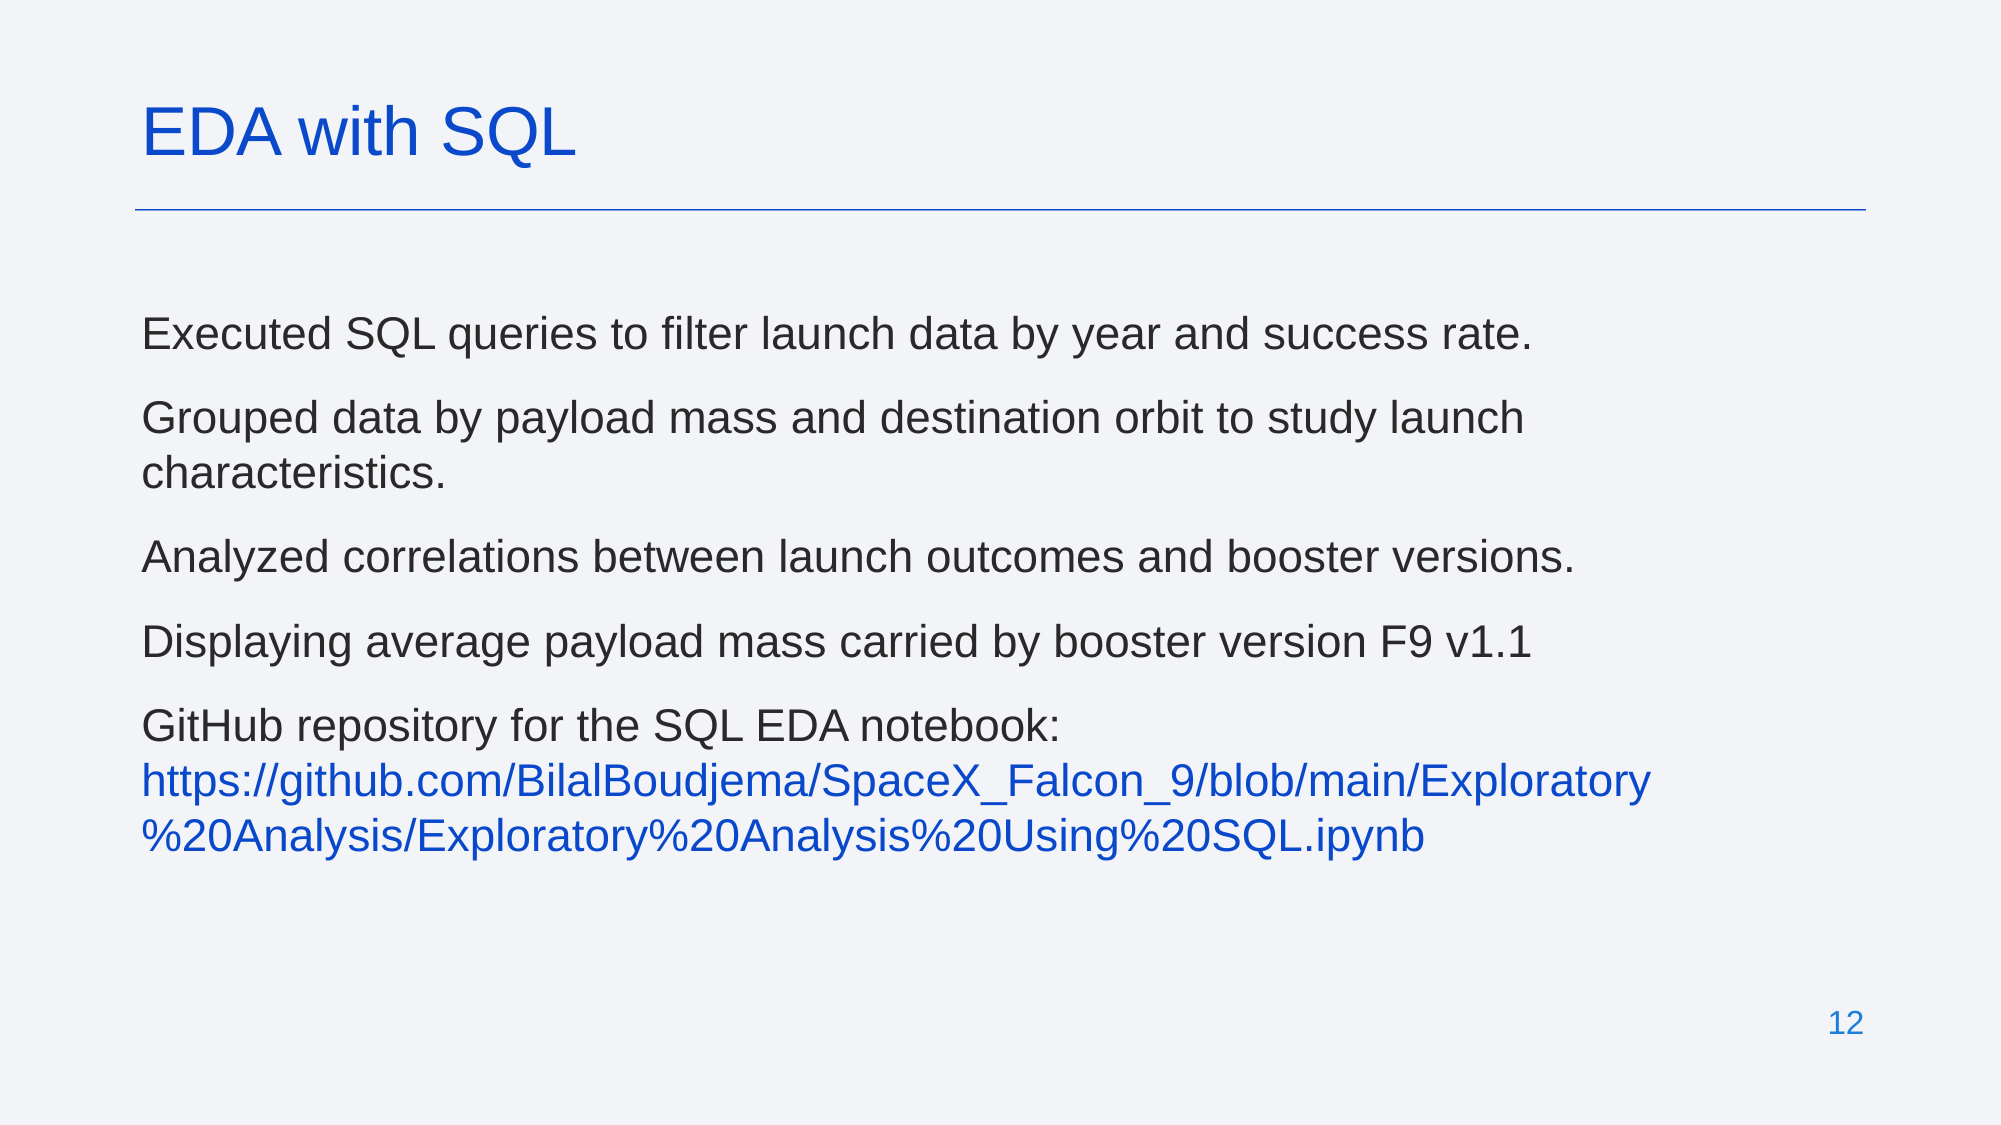

EDA with SQL
Executed SQL queries to filter launch data by year and success rate.
Grouped data by payload mass and destination orbit to study launch characteristics.
Analyzed correlations between launch outcomes and booster versions.
Displaying average payload mass carried by booster version F9 v1.1
GitHub repository for the SQL EDA notebook: https://github.com/BilalBoudjema/SpaceX_Falcon_9/blob/main/Exploratory%20Analysis/Exploratory%20Analysis%20Using%20SQL.ipynb
12